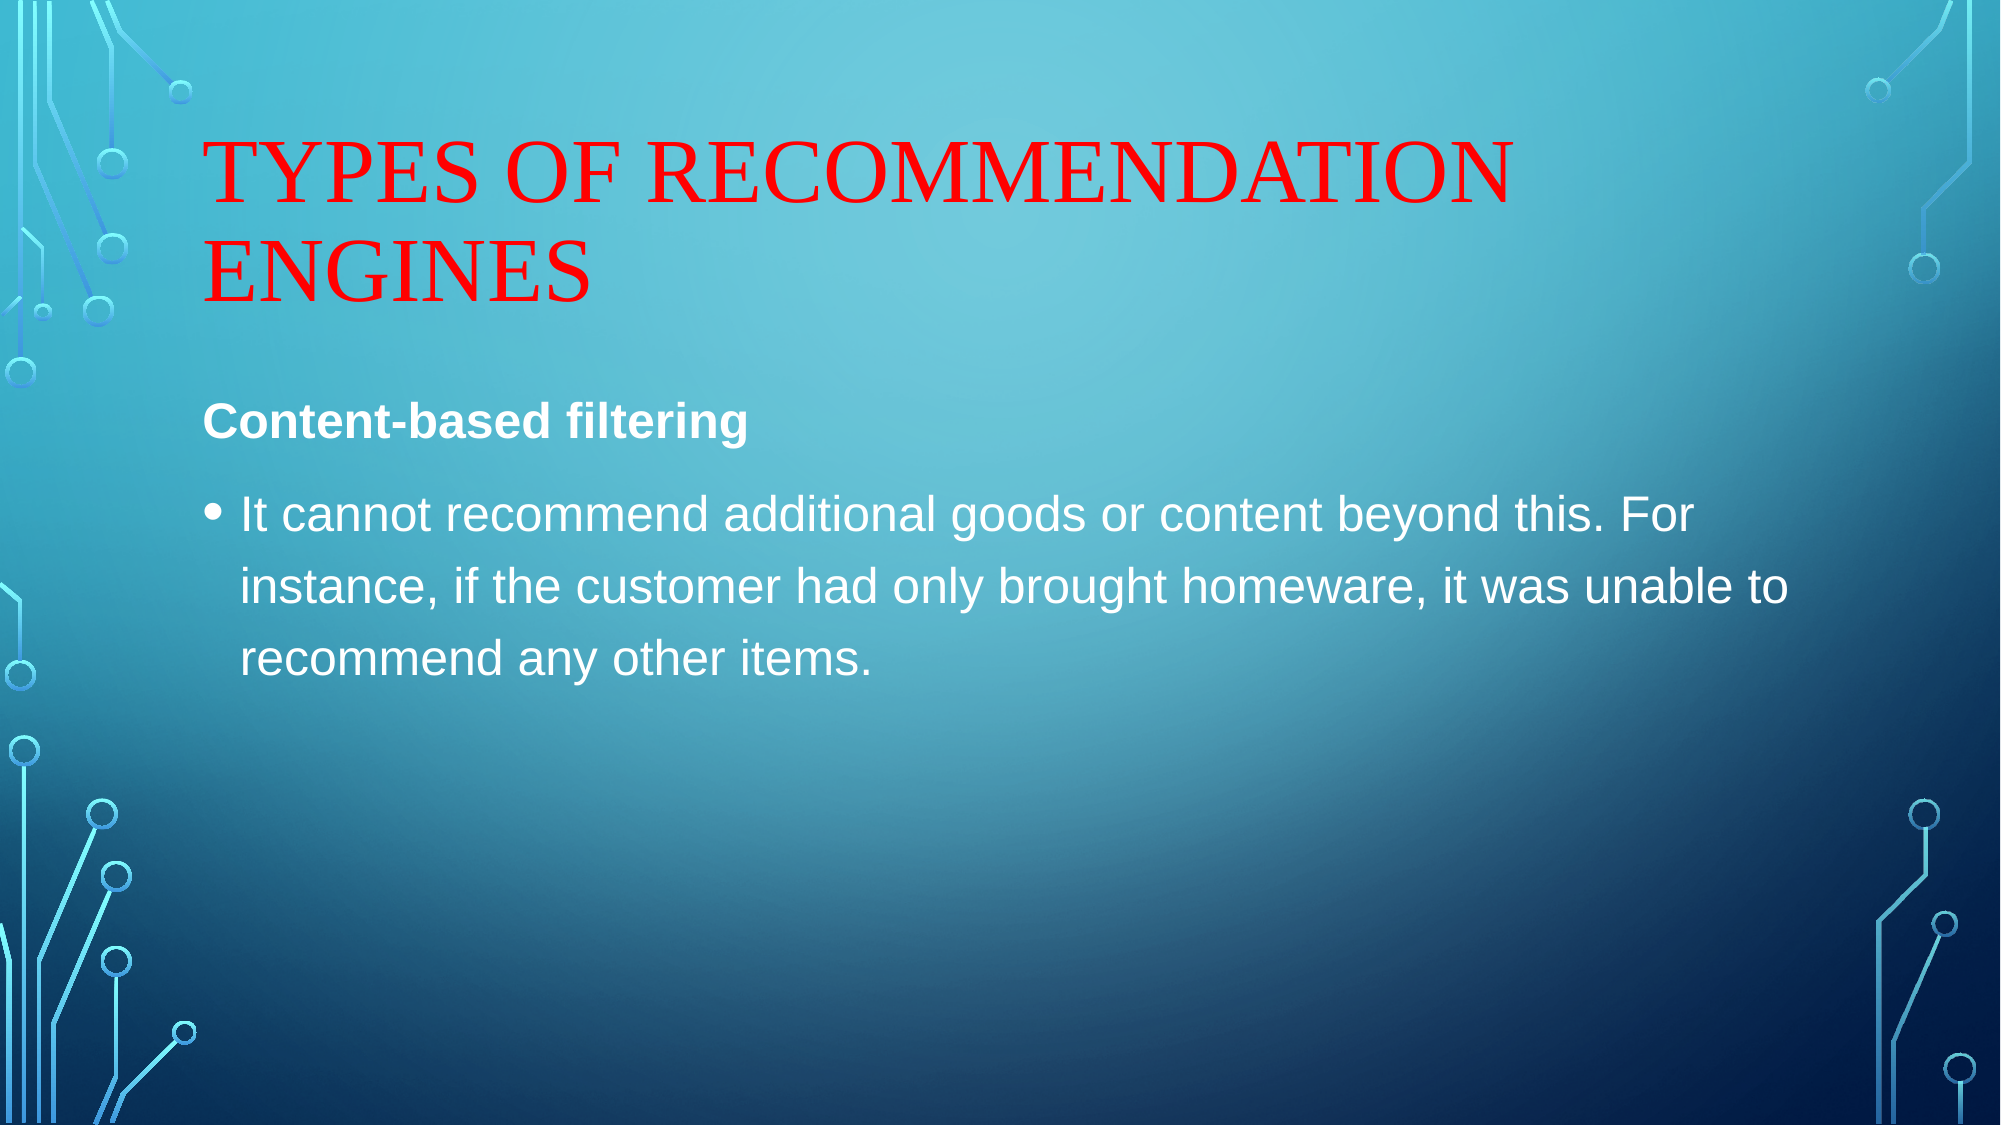

# Types of Recommendation Engines
Content-based filtering
It cannot recommend additional goods or content beyond this. For instance, if the customer had only brought homeware, it was unable to recommend any other items.